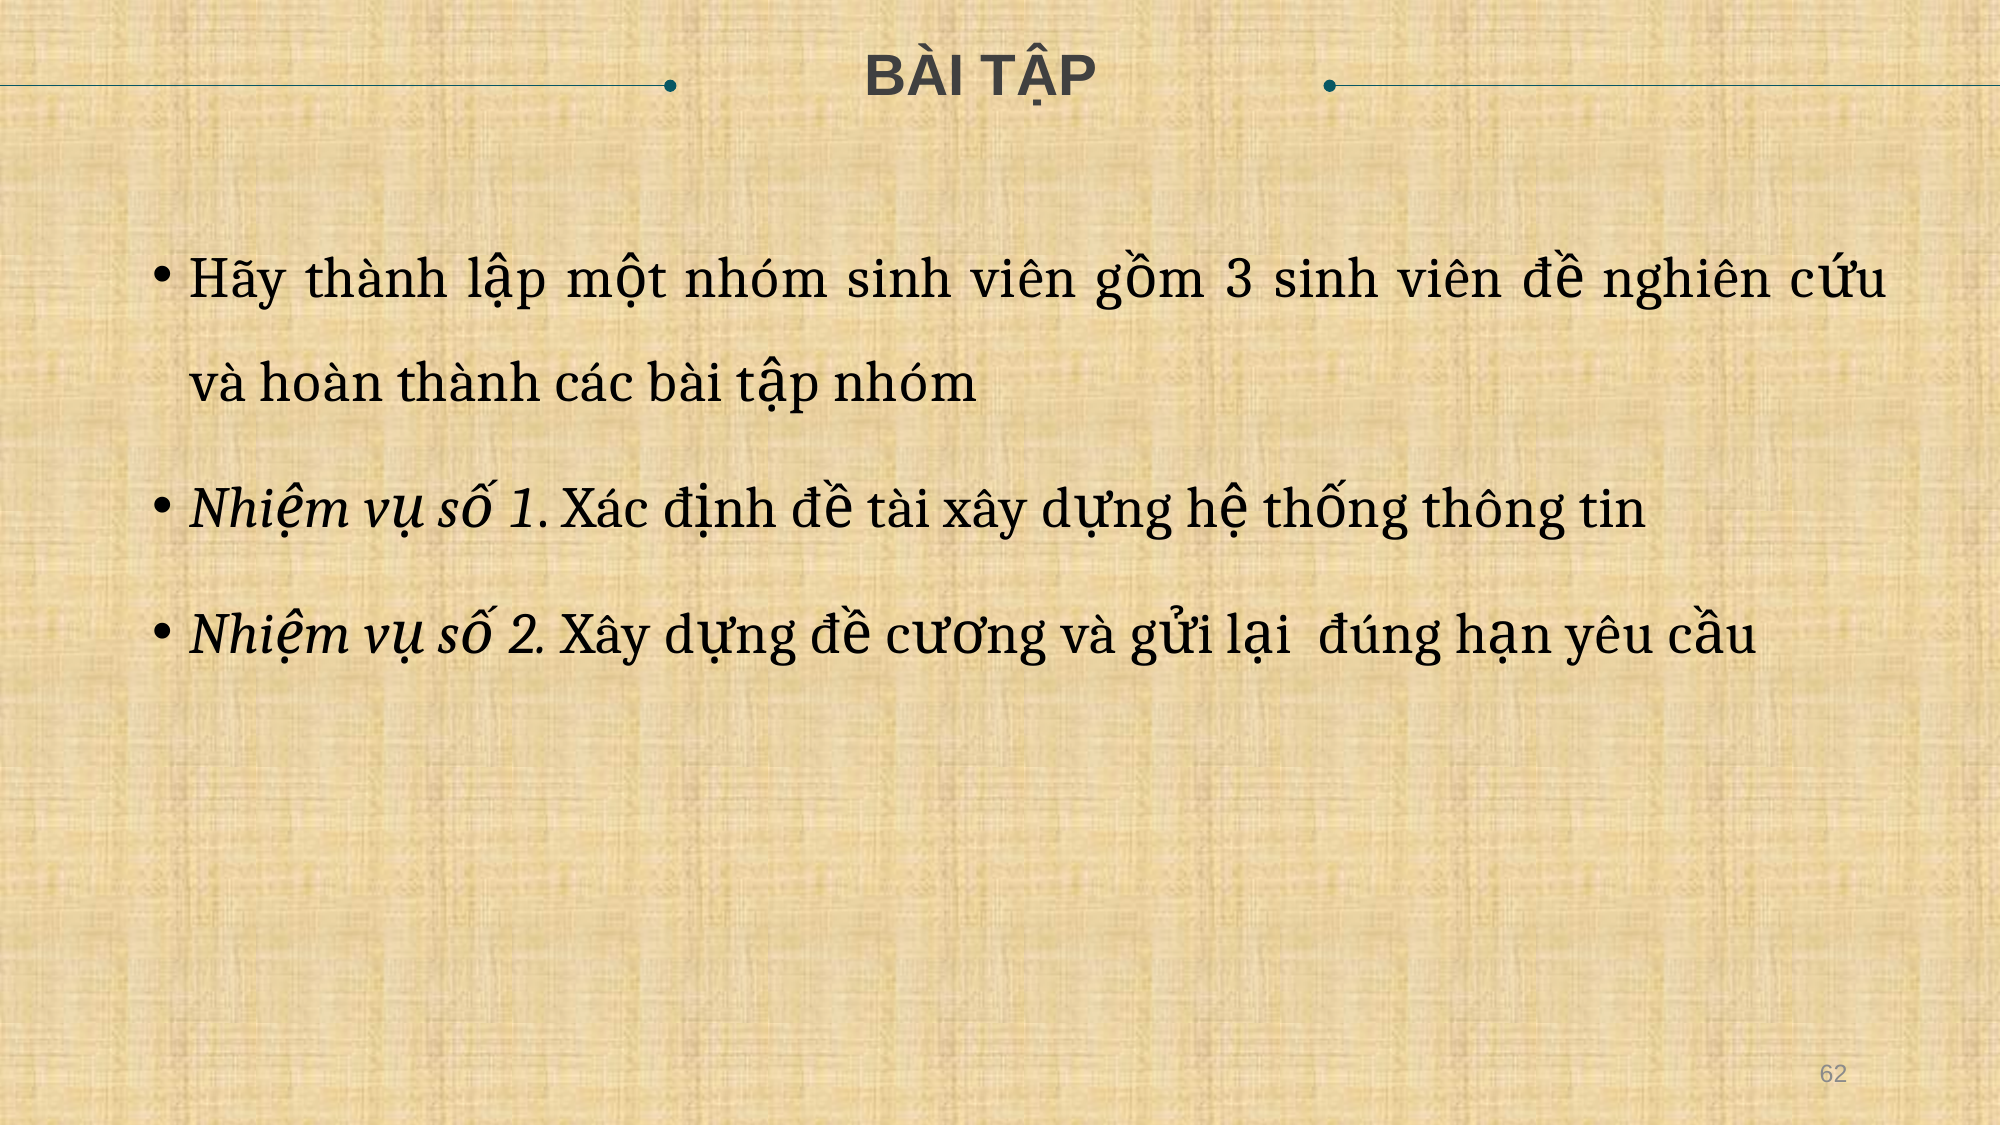

BÀI TẬP
Hãy thành lập một nhóm sinh viên gồm 3 sinh viên đề nghiên cứu và hoàn thành các bài tập nhóm
Nhiệm vụ số 1. Xác định đề tài xây dựng hệ thống thông tin
Nhiệm vụ số 2. Xây dựng đề cương và gửi lại  đúng hạn yêu cầu
62